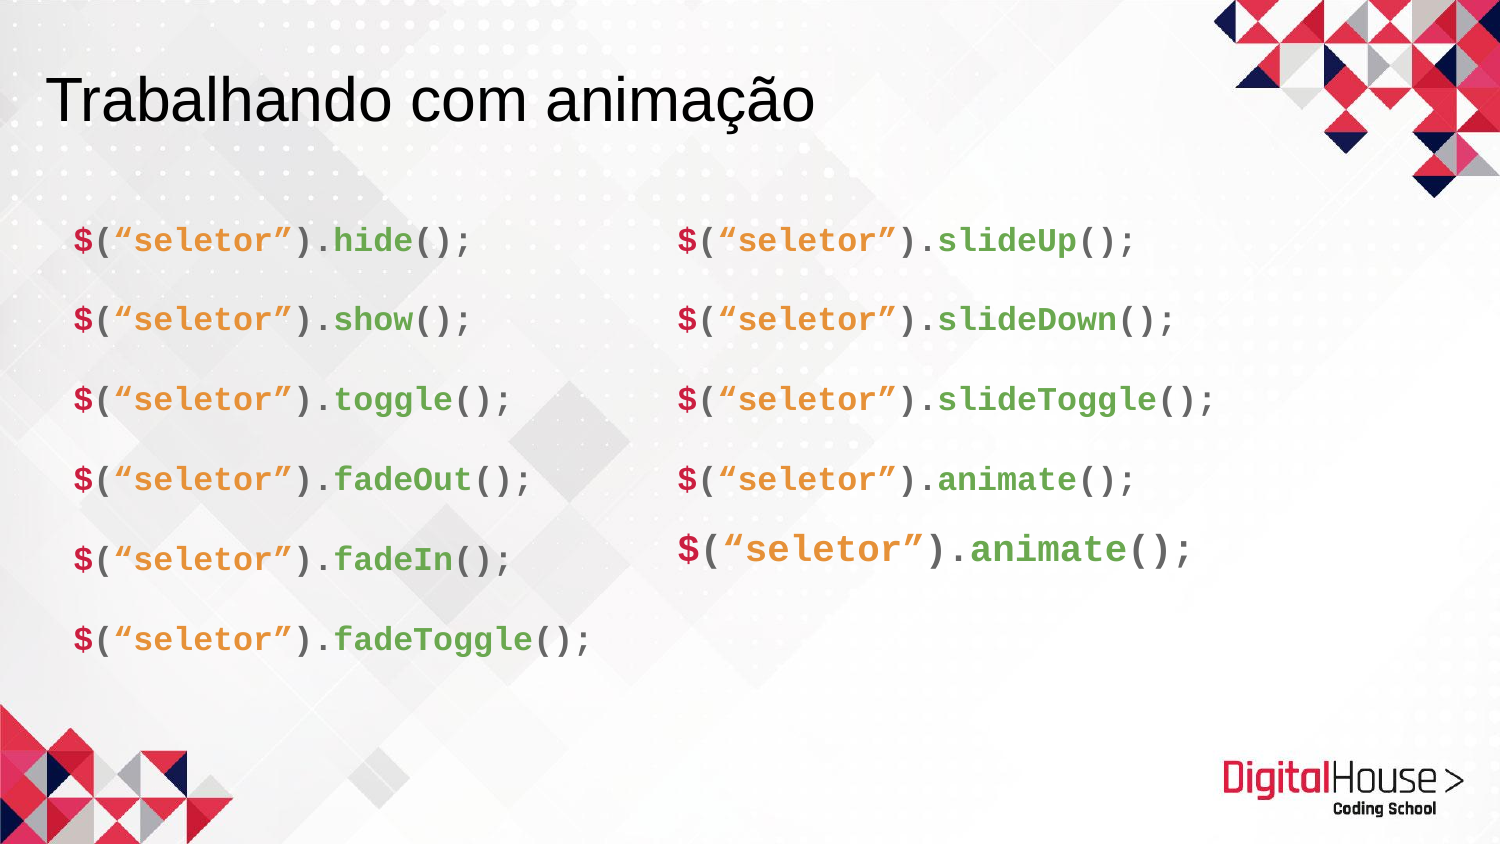

# Trabalhando com animação
$(“seletor”).hide();

$(“seletor”).show();

$(“seletor”).toggle();

$(“seletor”).fadeOut();

$(“seletor”).fadeIn();

$(“seletor”).fadeToggle();

$(“seletor”).slideUp();

$(“seletor”).slideDown();

$(“seletor”).slideToggle();

$(“seletor”).animate();
$(“seletor”).animate();